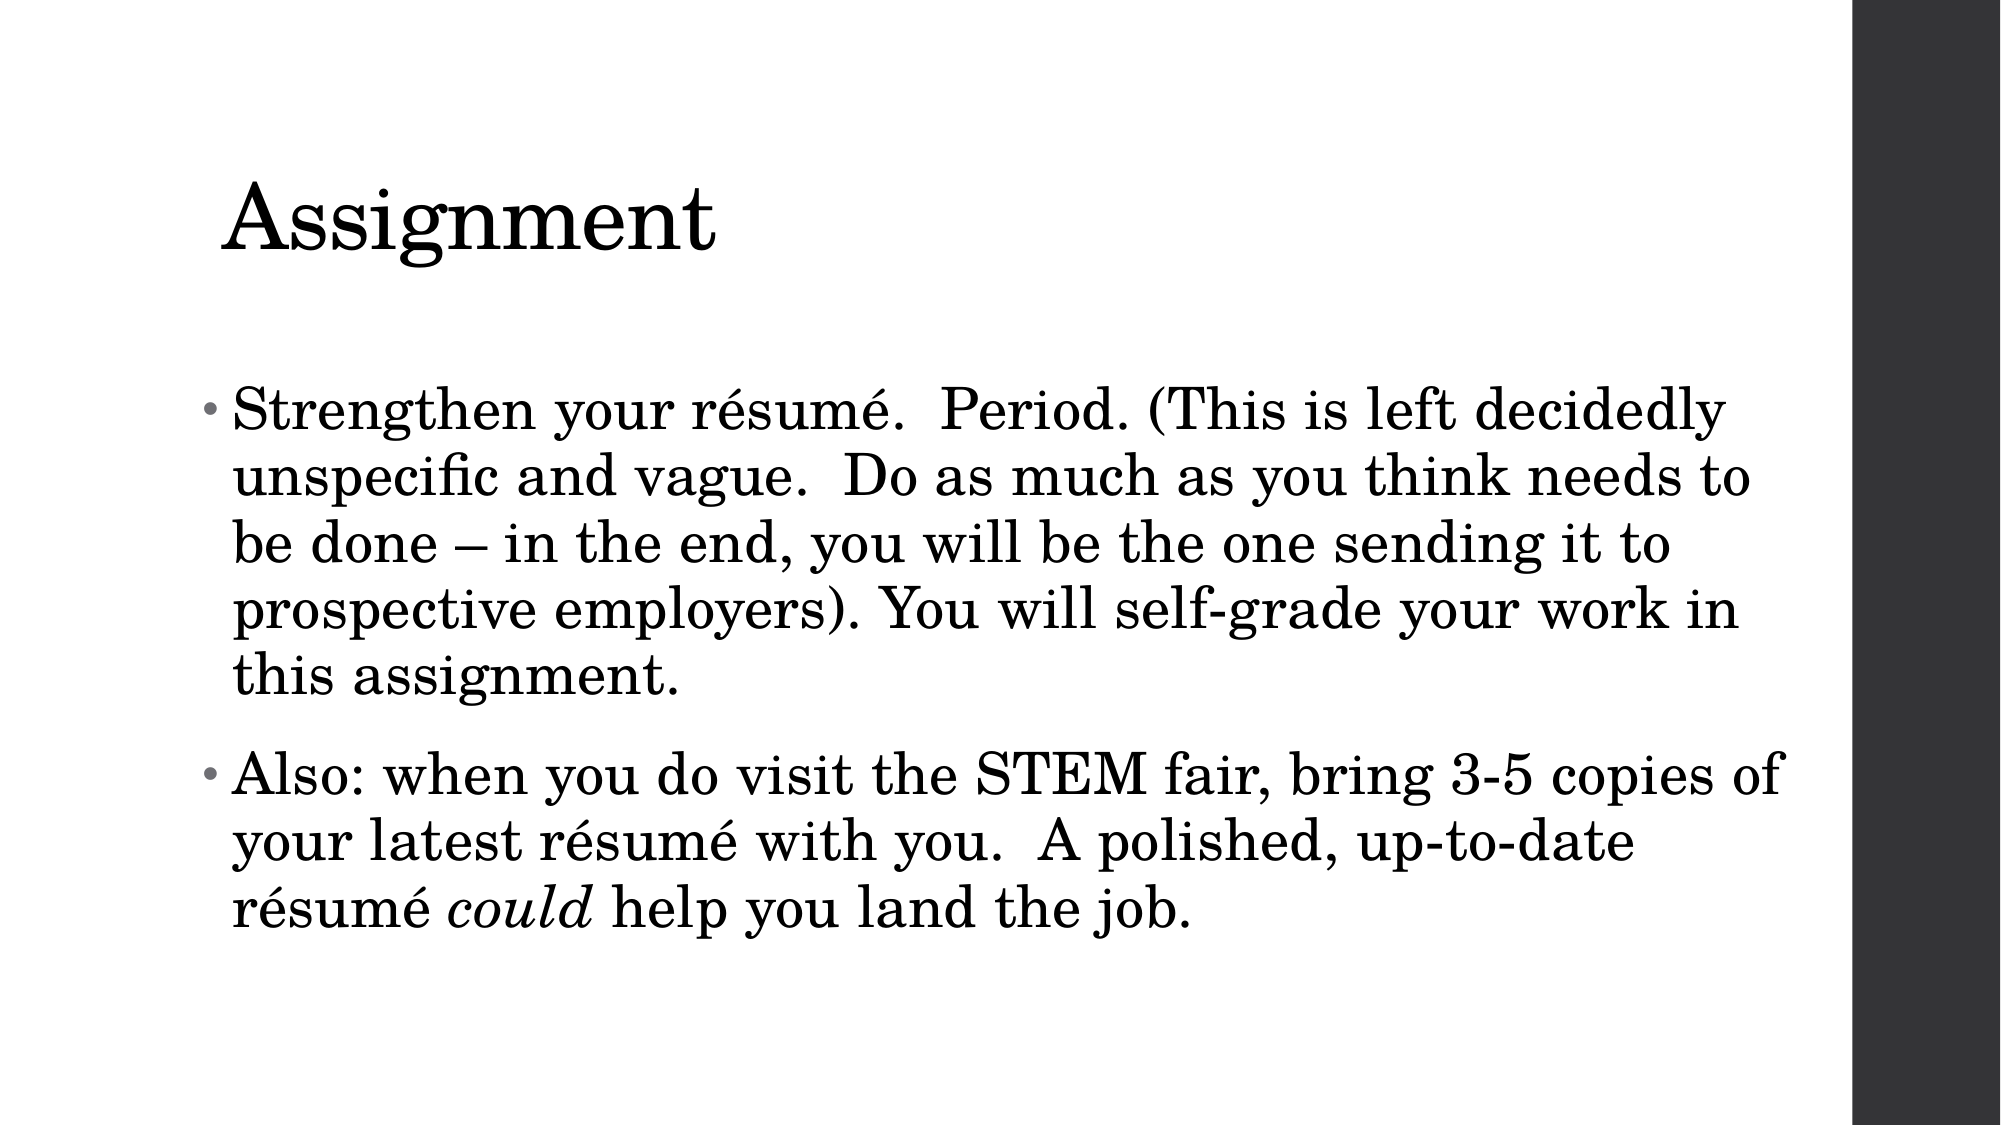

# Assignment
Strengthen your résumé.  Period. (This is left decidedly unspecific and vague.  Do as much as you think needs to be done – in the end, you will be the one sending it to prospective employers). You will self-grade your work in this assignment.
Also: when you do visit the STEM fair, bring 3-5 copies of your latest résumé with you.  A polished, up-to-date résumé could help you land the job.